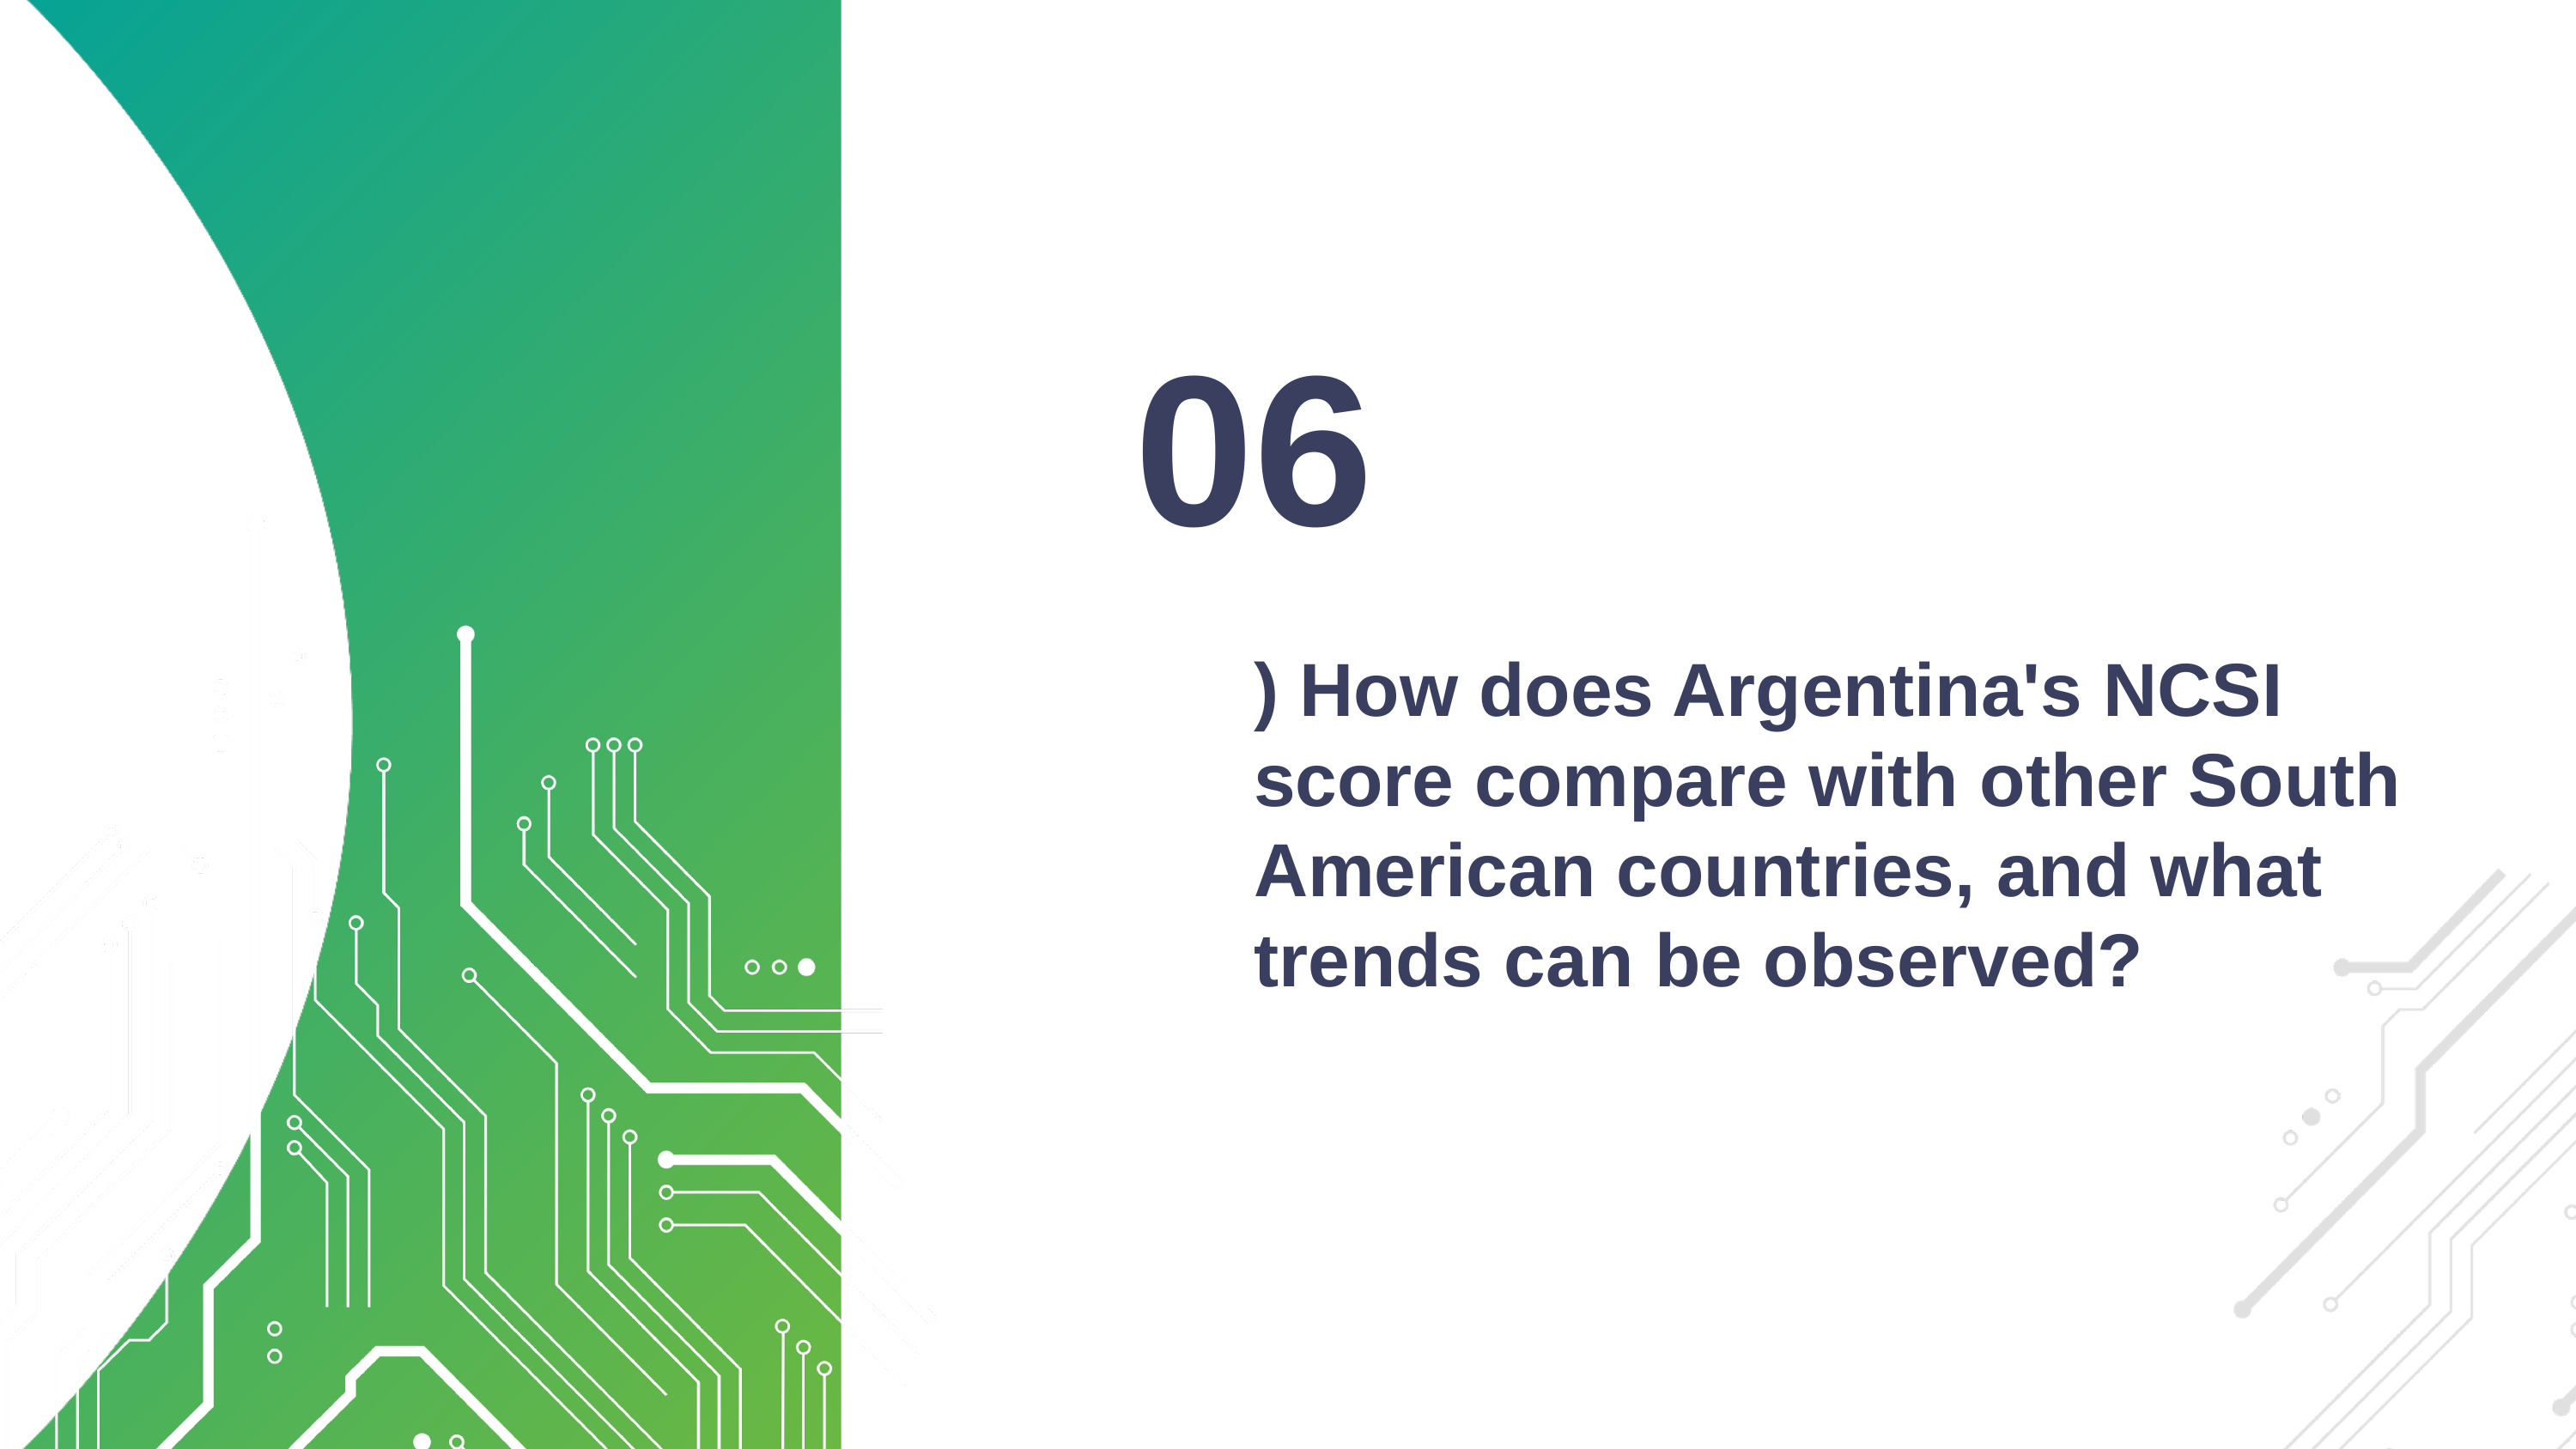

06

) How does Argentina's NCSI score compare with other South American countries, and what trends can be observed?